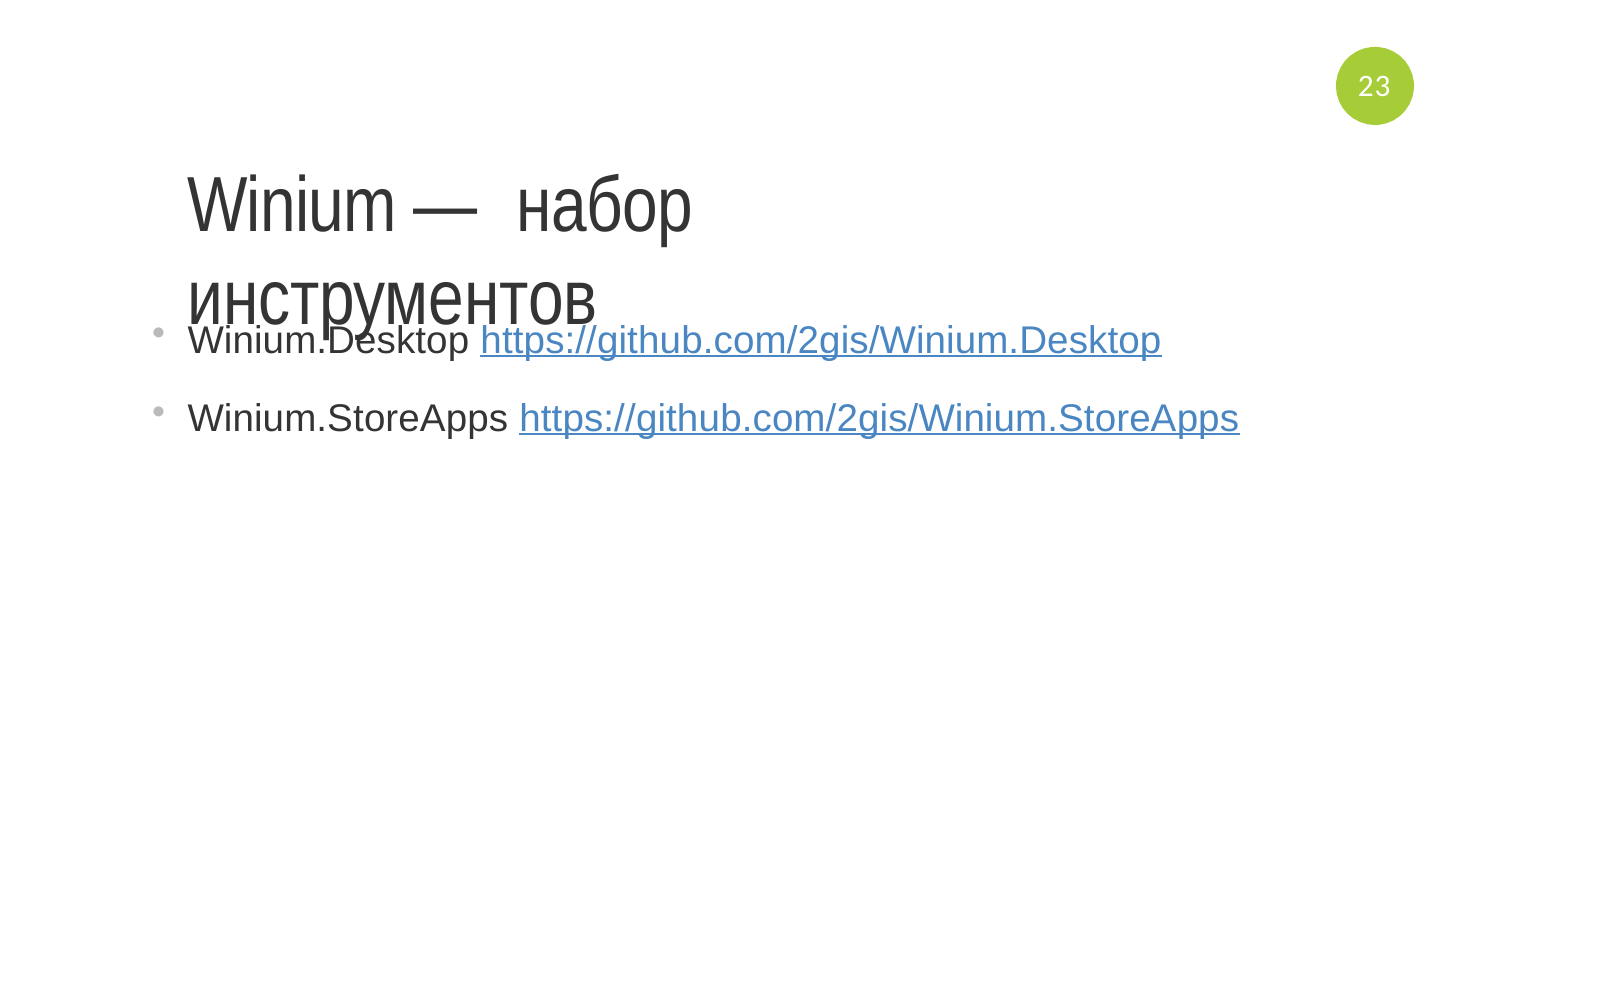

23
# Winium — набор инструментов
Winium.Desktop https://github.com/2gis/Winium.Desktop
Winium.StoreApps https://github.com/2gis/Winium.StoreApps